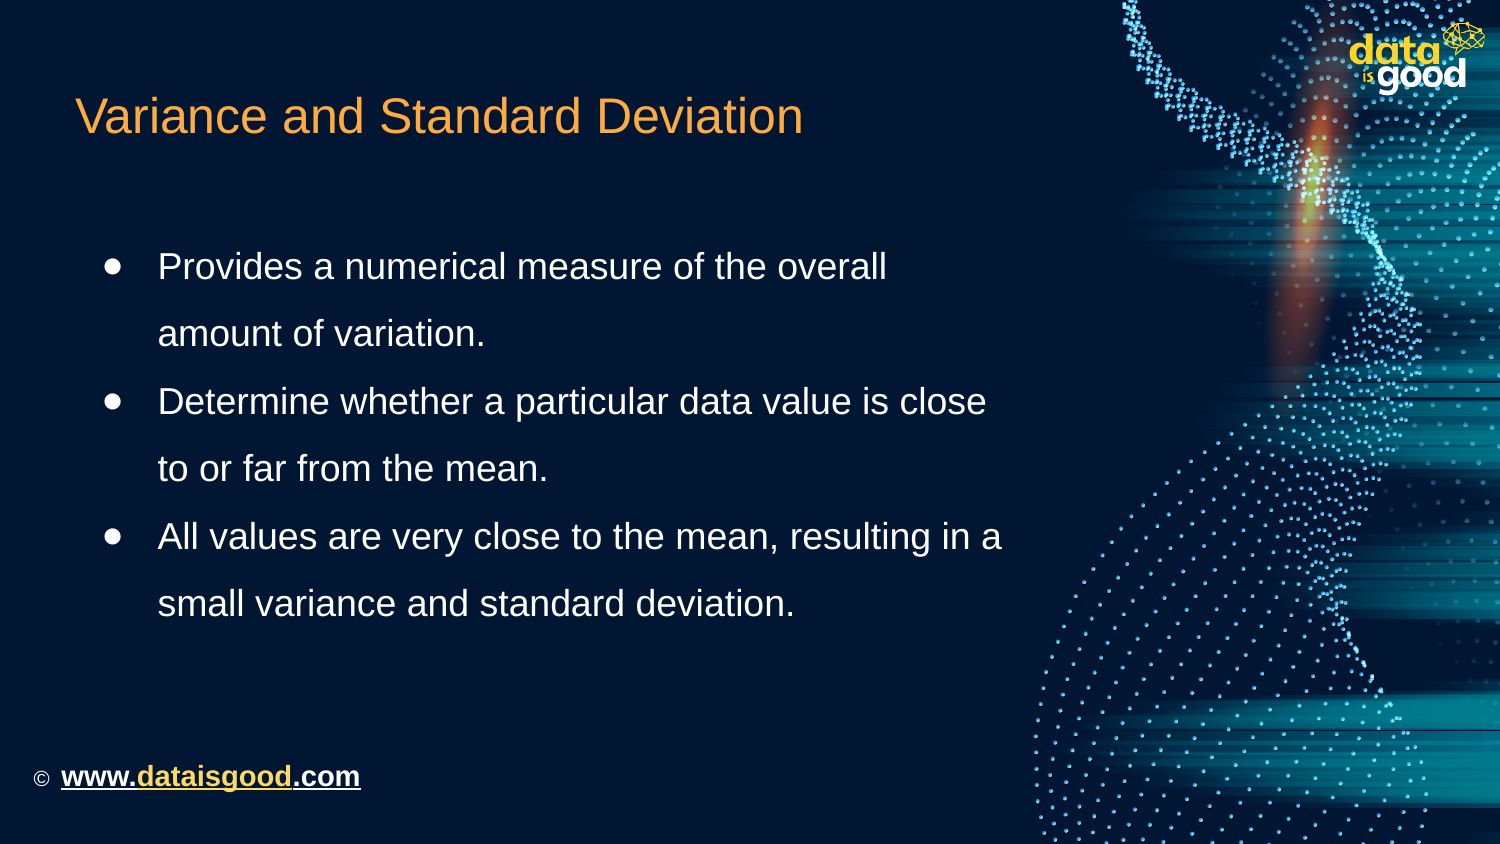

# Variance and Standard Deviation
Provides a numerical measure of the overall amount of variation.
Determine whether a particular data value is close to or far from the mean.
All values are very close to the mean, resulting in a small variance and standard deviation.